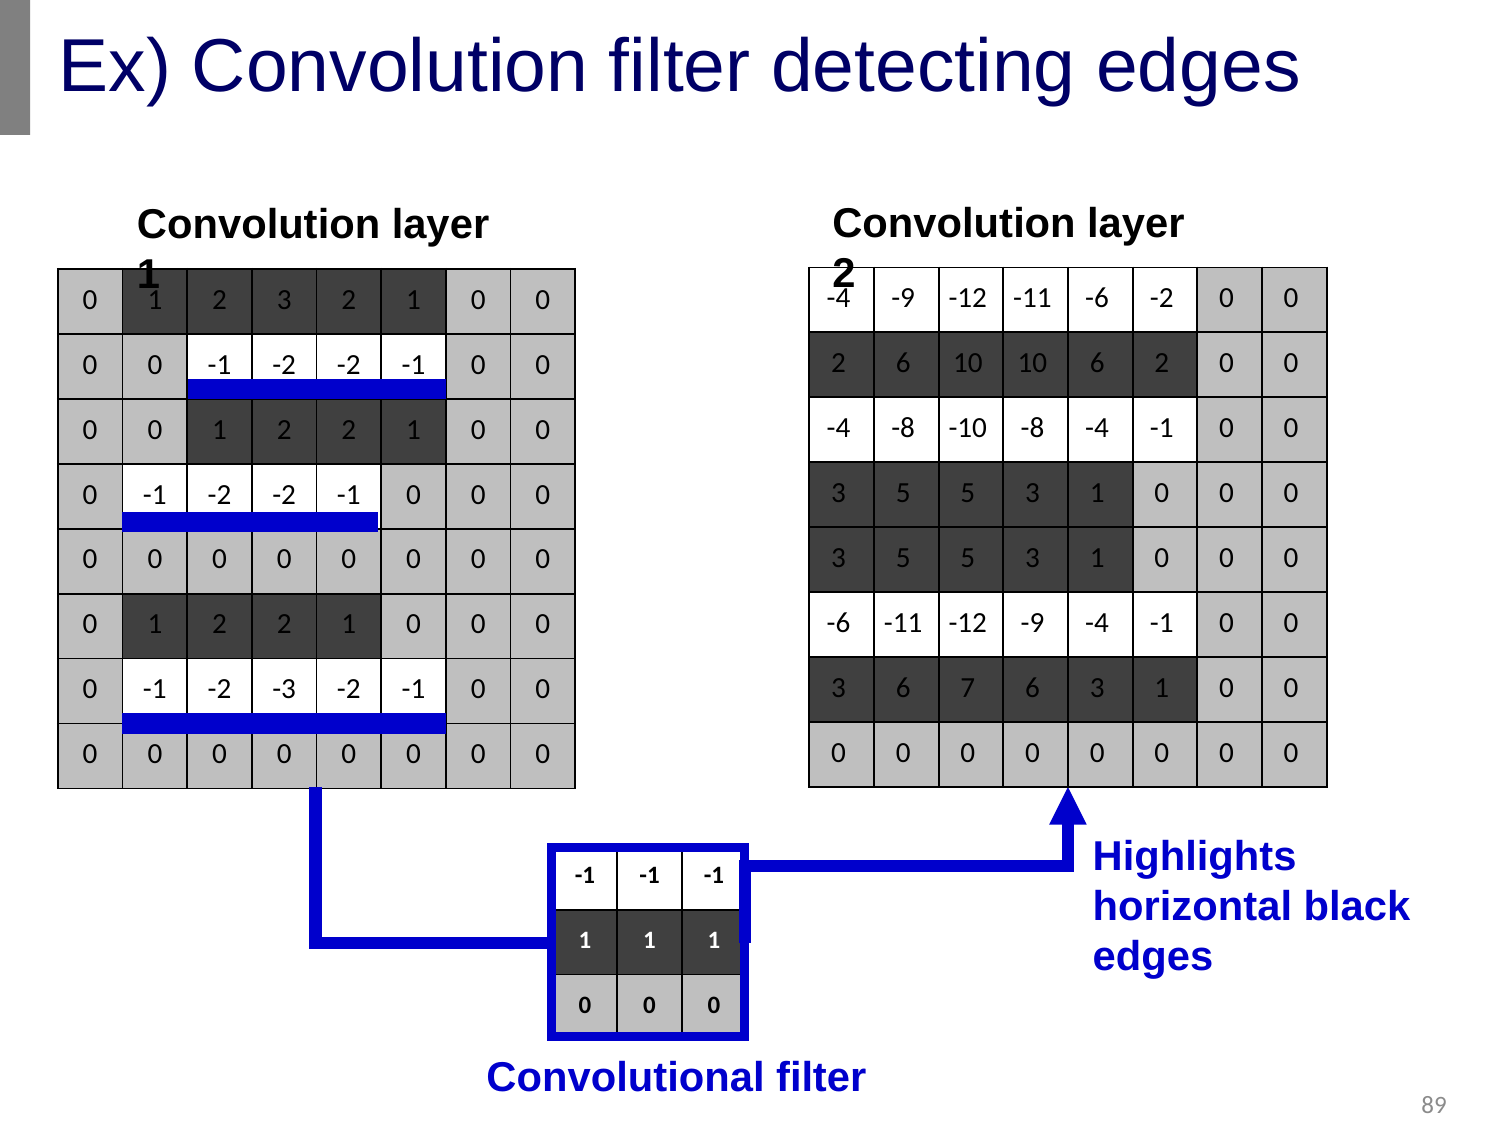

# Ex) Convolution filter detecting edges
Convolution layer 2
Convolution layer 1
| -4 | -9 | -12 | -11 | -6 | -2 | 0 | 0 |
| --- | --- | --- | --- | --- | --- | --- | --- |
| 2 | 6 | 10 | 10 | 6 | 2 | 0 | 0 |
| -4 | -8 | -10 | -8 | -4 | -1 | 0 | 0 |
| 3 | 5 | 5 | 3 | 1 | 0 | 0 | 0 |
| 3 | 5 | 5 | 3 | 1 | 0 | 0 | 0 |
| -6 | -11 | -12 | -9 | -4 | -1 | 0 | 0 |
| 3 | 6 | 7 | 6 | 3 | 1 | 0 | 0 |
| 0 | 0 | 0 | 0 | 0 | 0 | 0 | 0 |
| 0 | 1 | 2 | 3 | 2 | 1 | 0 | 0 |
| --- | --- | --- | --- | --- | --- | --- | --- |
| 0 | 0 | -1 | -2 | -2 | -1 | 0 | 0 |
| 0 | 0 | 1 | 2 | 2 | 1 | 0 | 0 |
| 0 | -1 | -2 | -2 | -1 | 0 | 0 | 0 |
| 0 | 0 | 0 | 0 | 0 | 0 | 0 | 0 |
| 0 | 1 | 2 | 2 | 1 | 0 | 0 | 0 |
| 0 | -1 | -2 | -3 | -2 | -1 | 0 | 0 |
| 0 | 0 | 0 | 0 | 0 | 0 | 0 | 0 |
Highlights horizontal black edges
| -1 | -1 | -1 |
| --- | --- | --- |
| 1 | 1 | 1 |
| 0 | 0 | 0 |

Convolutional filter
89